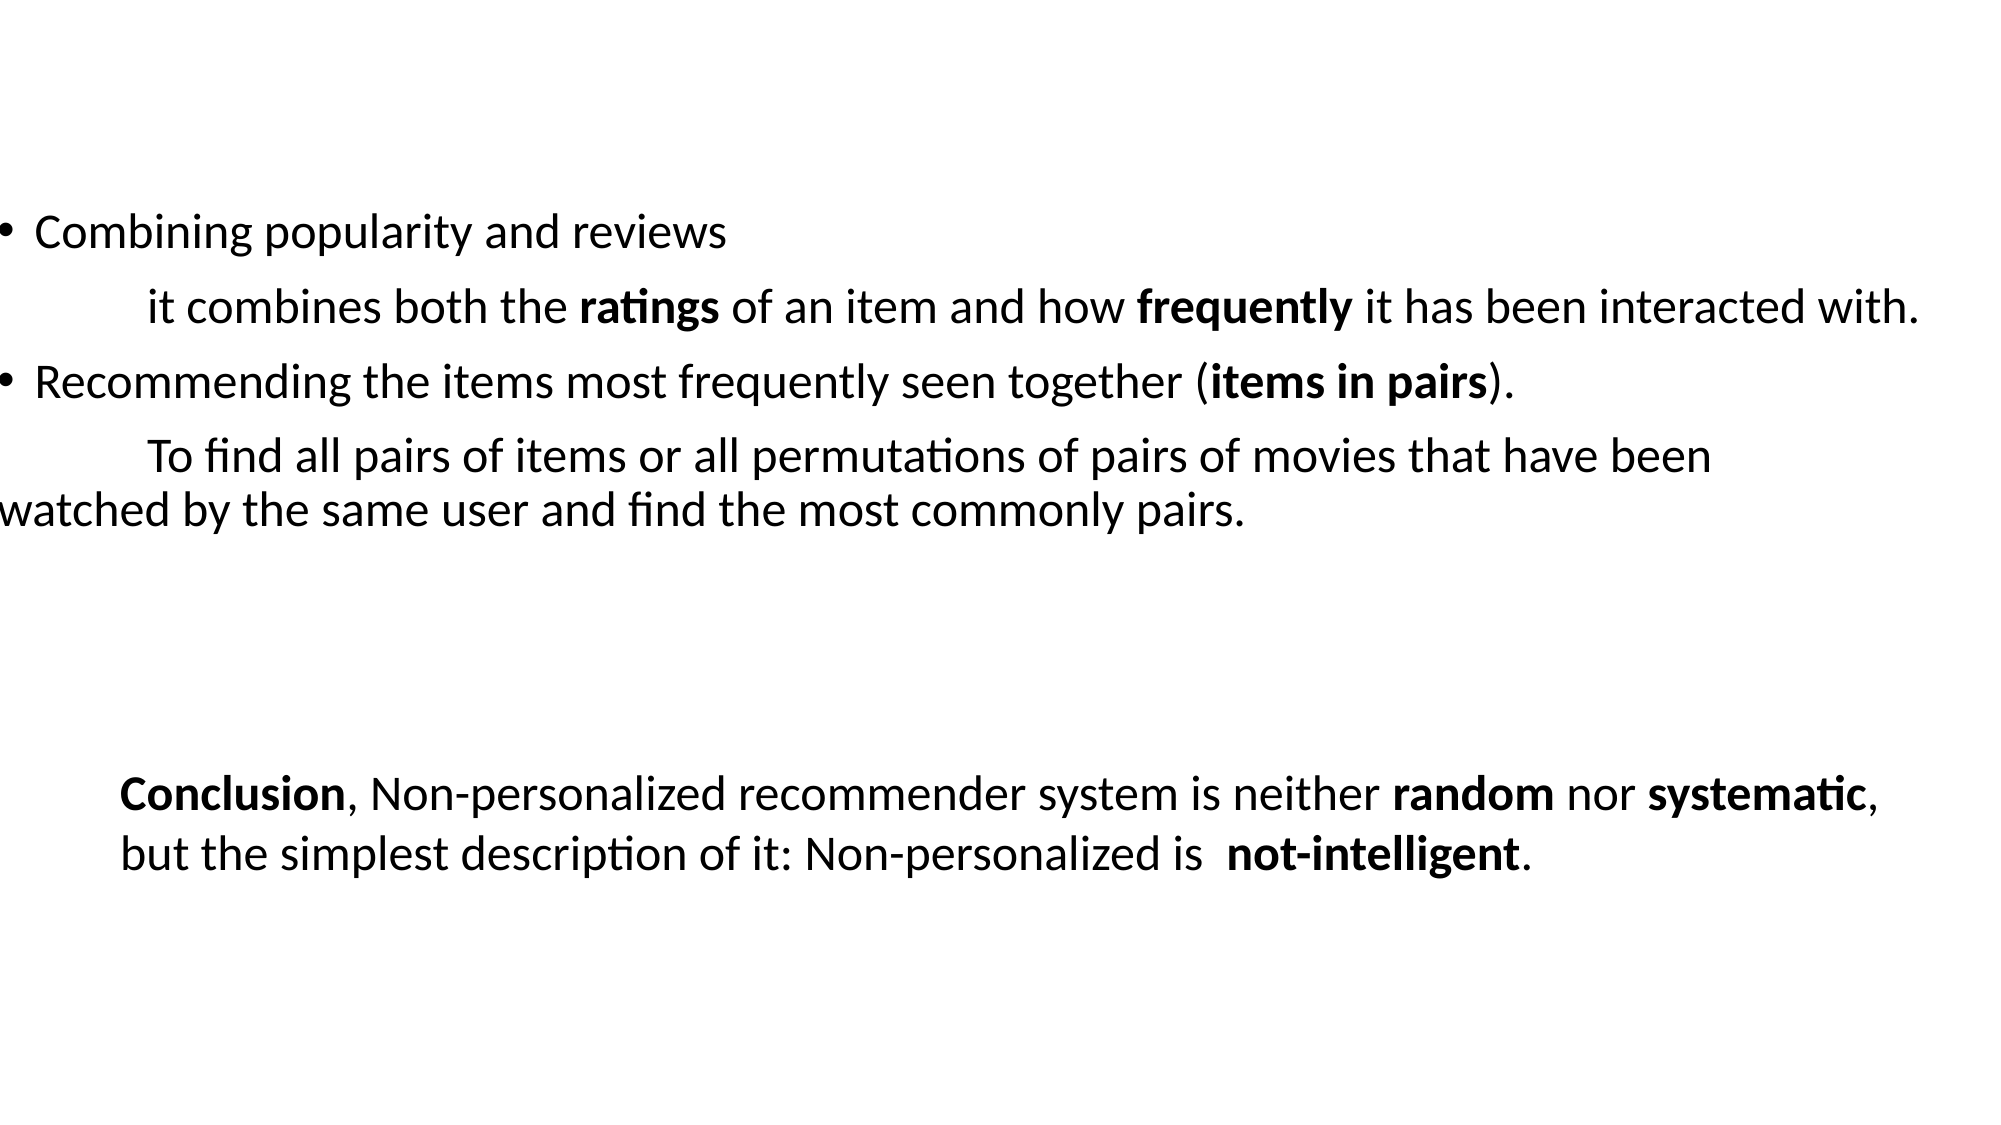

Combining popularity and reviews
	it combines both the ratings of an item and how frequently it has been interacted with.
Recommending the items most frequently seen together (items in pairs).
	To find all pairs of items or all permutations of pairs of movies that have been 	watched by the same user and find the most commonly pairs.

Conclusion, Non-personalized recommender system is neither random nor systematic, but the simplest description of it: Non-personalized is  not-intelligent.